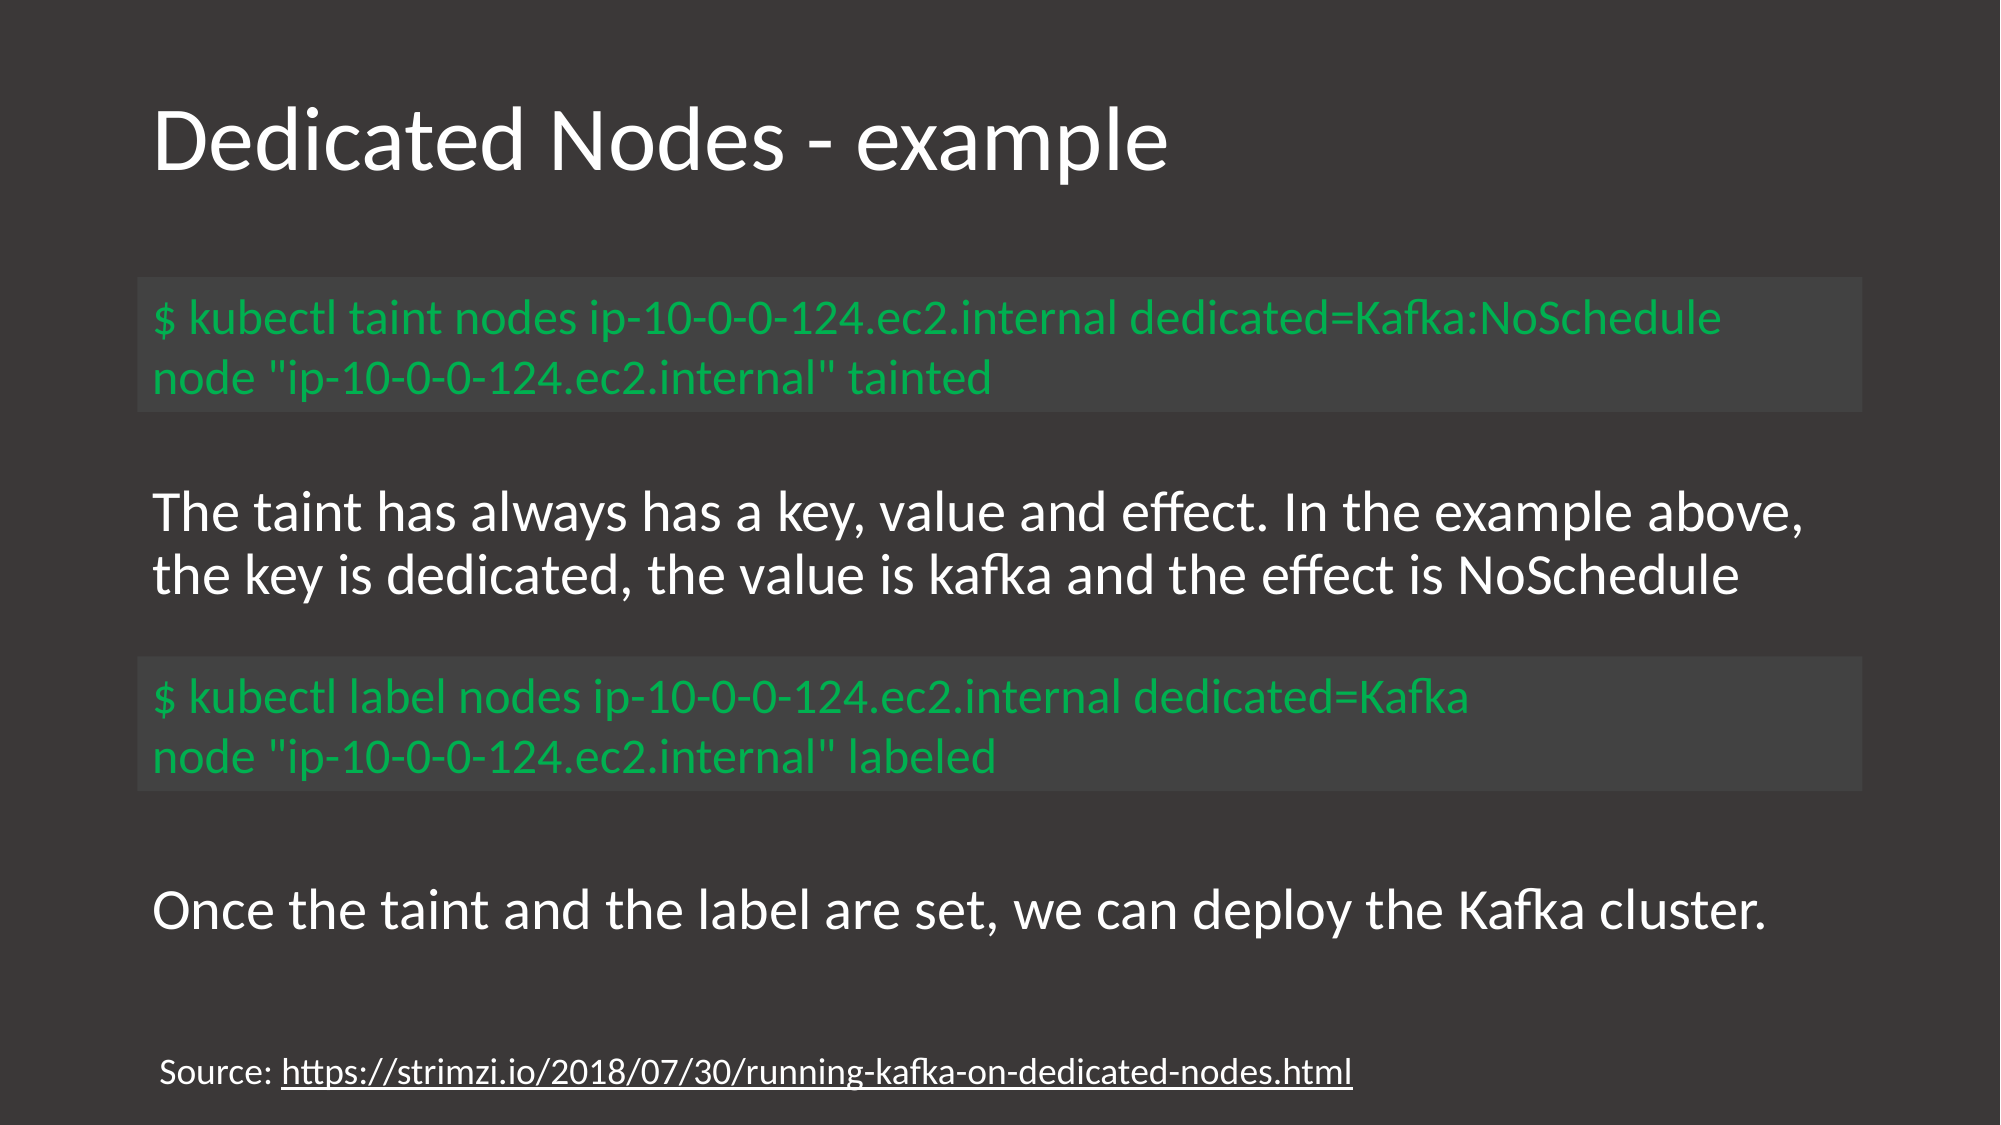

# Dedicated Nodes - example
$ kubectl taint nodes ip-10-0-0-124.ec2.internal dedicated=Kafka:NoSchedule
node "ip-10-0-0-124.ec2.internal" tainted

The taint has always has a key, value and effect. In the example above, the key is dedicated, the value is kafka and the effect is NoSchedule

Once the taint and the label are set, we can deploy the Kafka cluster.
$ kubectl label nodes ip-10-0-0-124.ec2.internal dedicated=Kafka
node "ip-10-0-0-124.ec2.internal" labeled
Source: https://strimzi.io/2018/07/30/running-kafka-on-dedicated-nodes.html